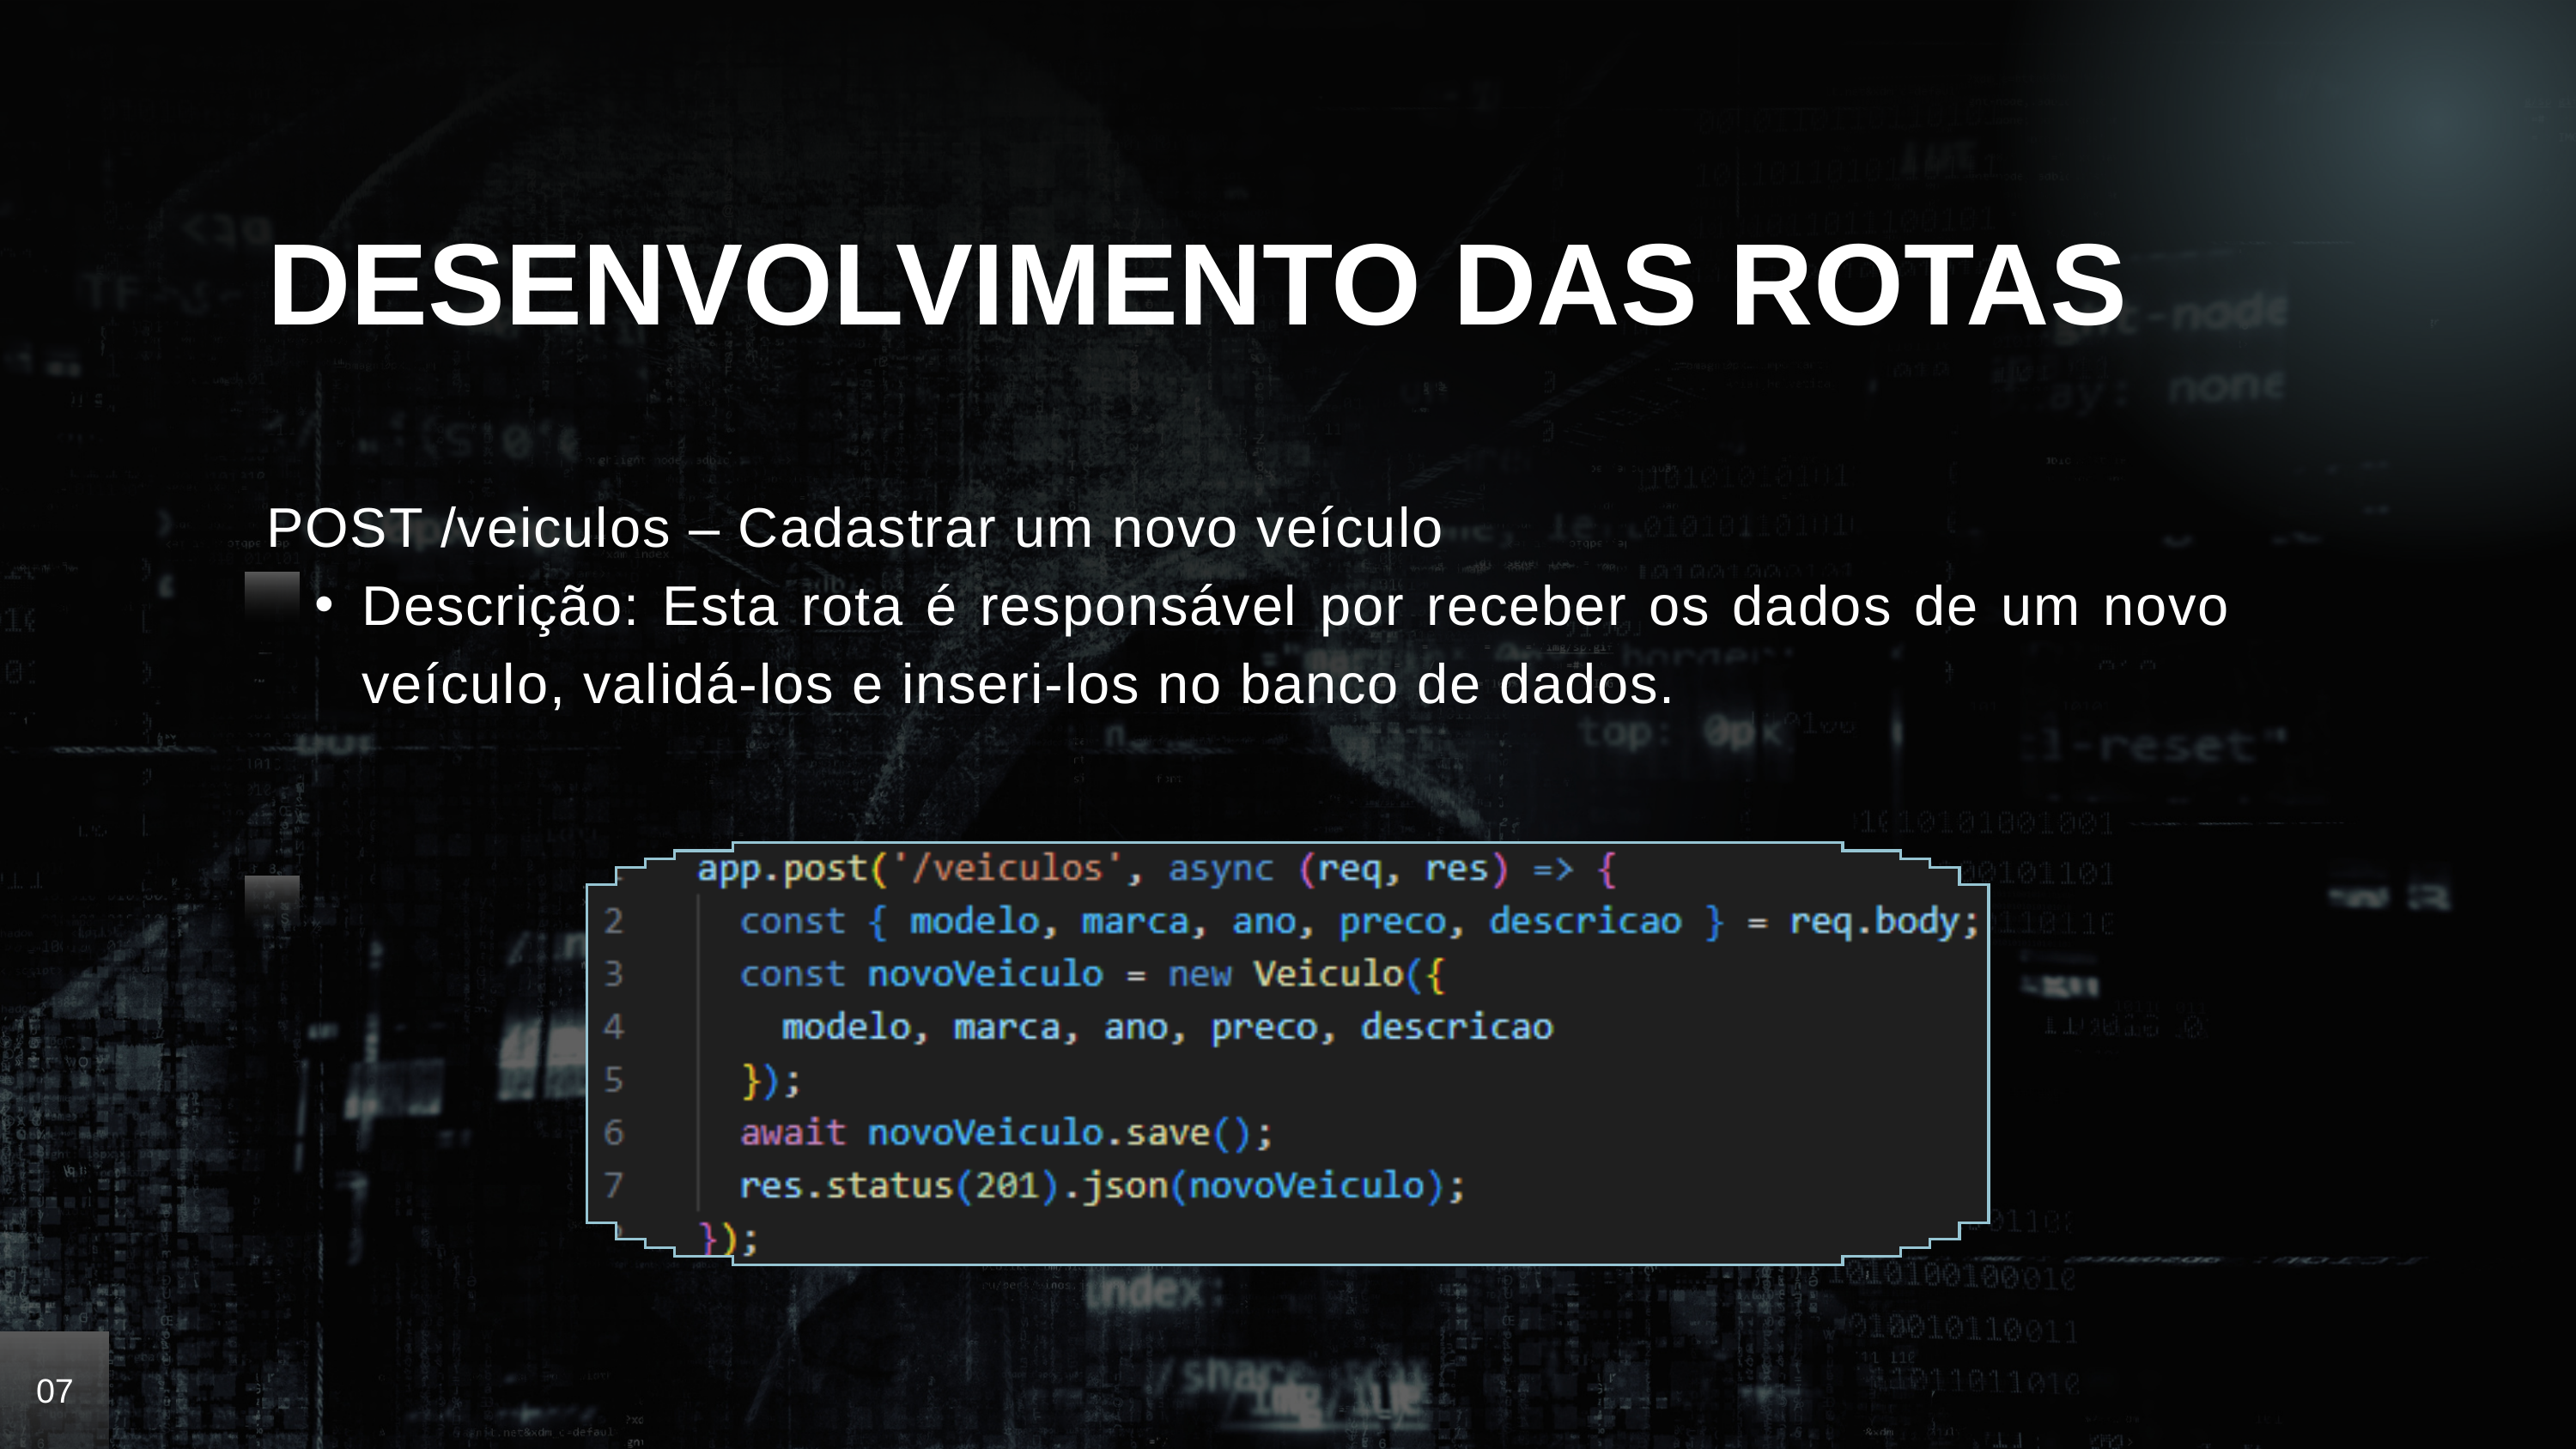

DESENVOLVIMENTO DAS ROTAS
POST /veiculos – Cadastrar um novo veículo
Descrição: Esta rota é responsável por receber os dados de um novo veículo, validá-los e inseri-los no banco de dados.

07